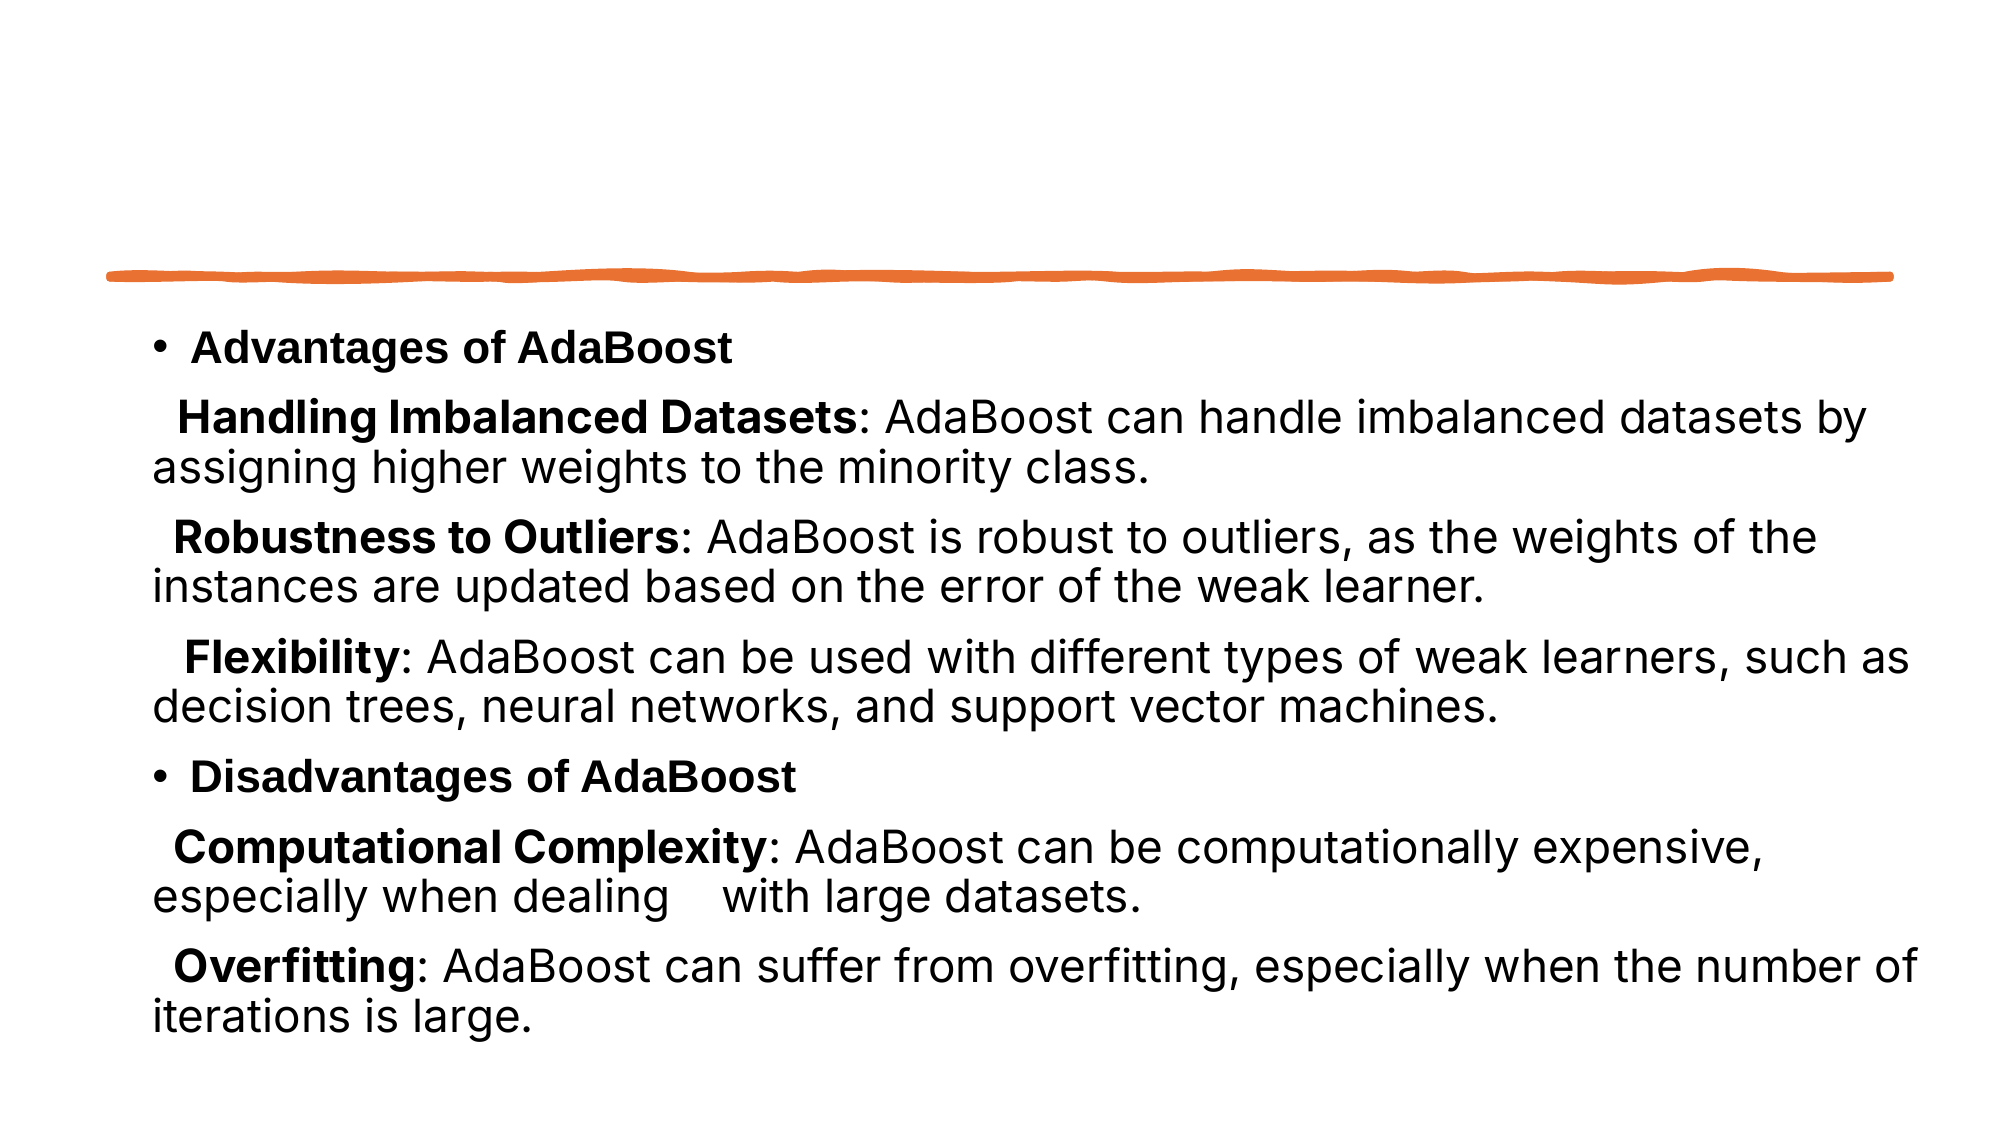

Advantages of AdaBoost
  Handling Imbalanced Datasets: AdaBoost can handle imbalanced datasets by assigning higher weights to the minority class.
  Robustness to Outliers: AdaBoost is robust to outliers, as the weights of the instances are updated based on the error of the weak learner.
   Flexibility: AdaBoost can be used with different types of weak learners, such as decision trees, neural networks, and support vector machines.
Disadvantages of AdaBoost
  Computational Complexity: AdaBoost can be computationally expensive, especially when dealing    with large datasets.
  Overfitting: AdaBoost can suffer from overfitting, especially when the number of iterations is large.